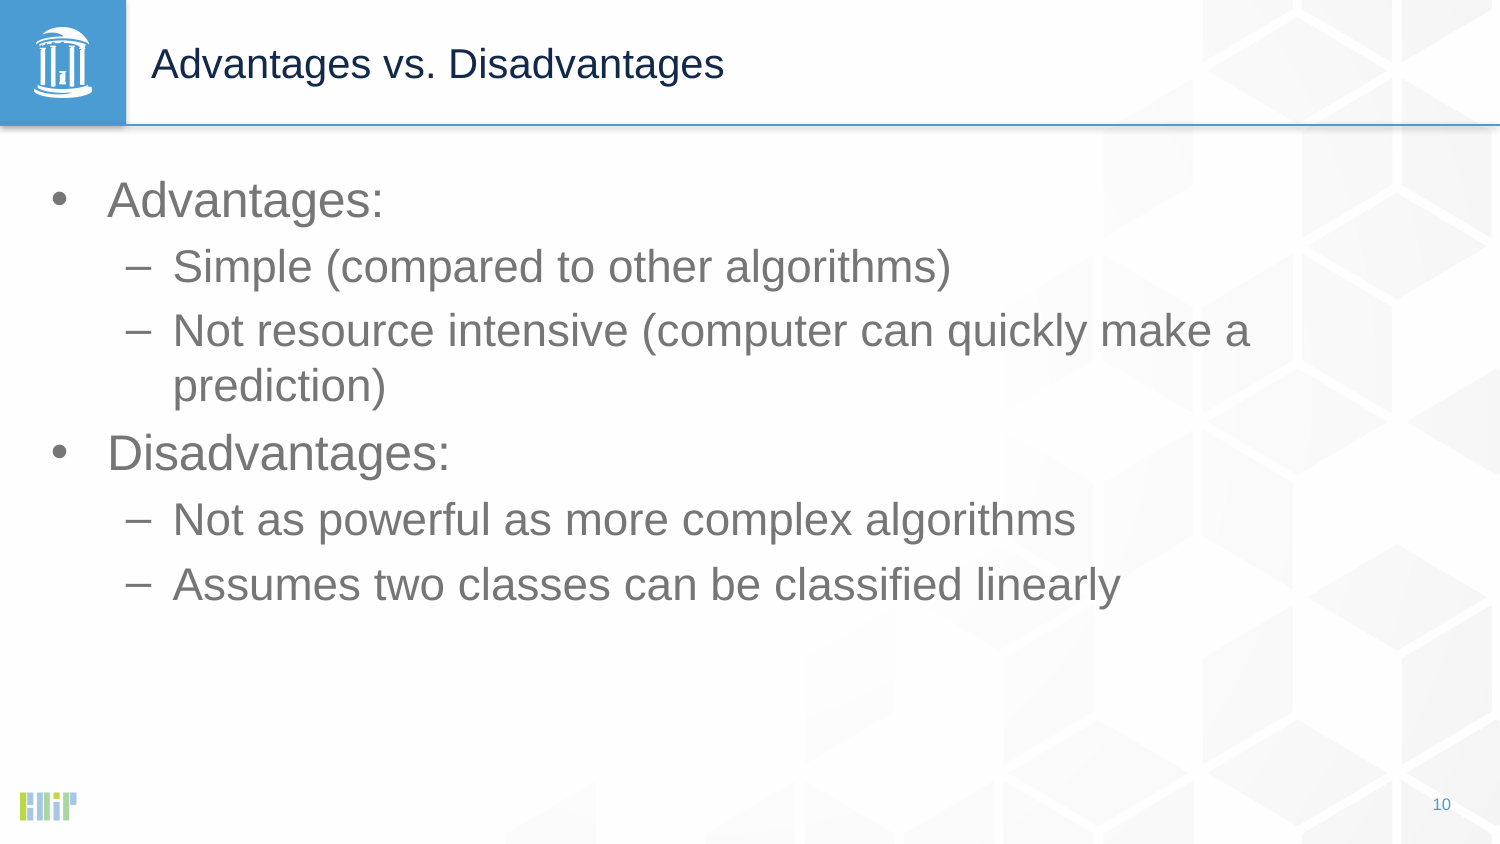

# Advantages vs. Disadvantages
Advantages:
Simple (compared to other algorithms)
Not resource intensive (computer can quickly make a prediction)
Disadvantages:
Not as powerful as more complex algorithms
Assumes two classes can be classified linearly
10